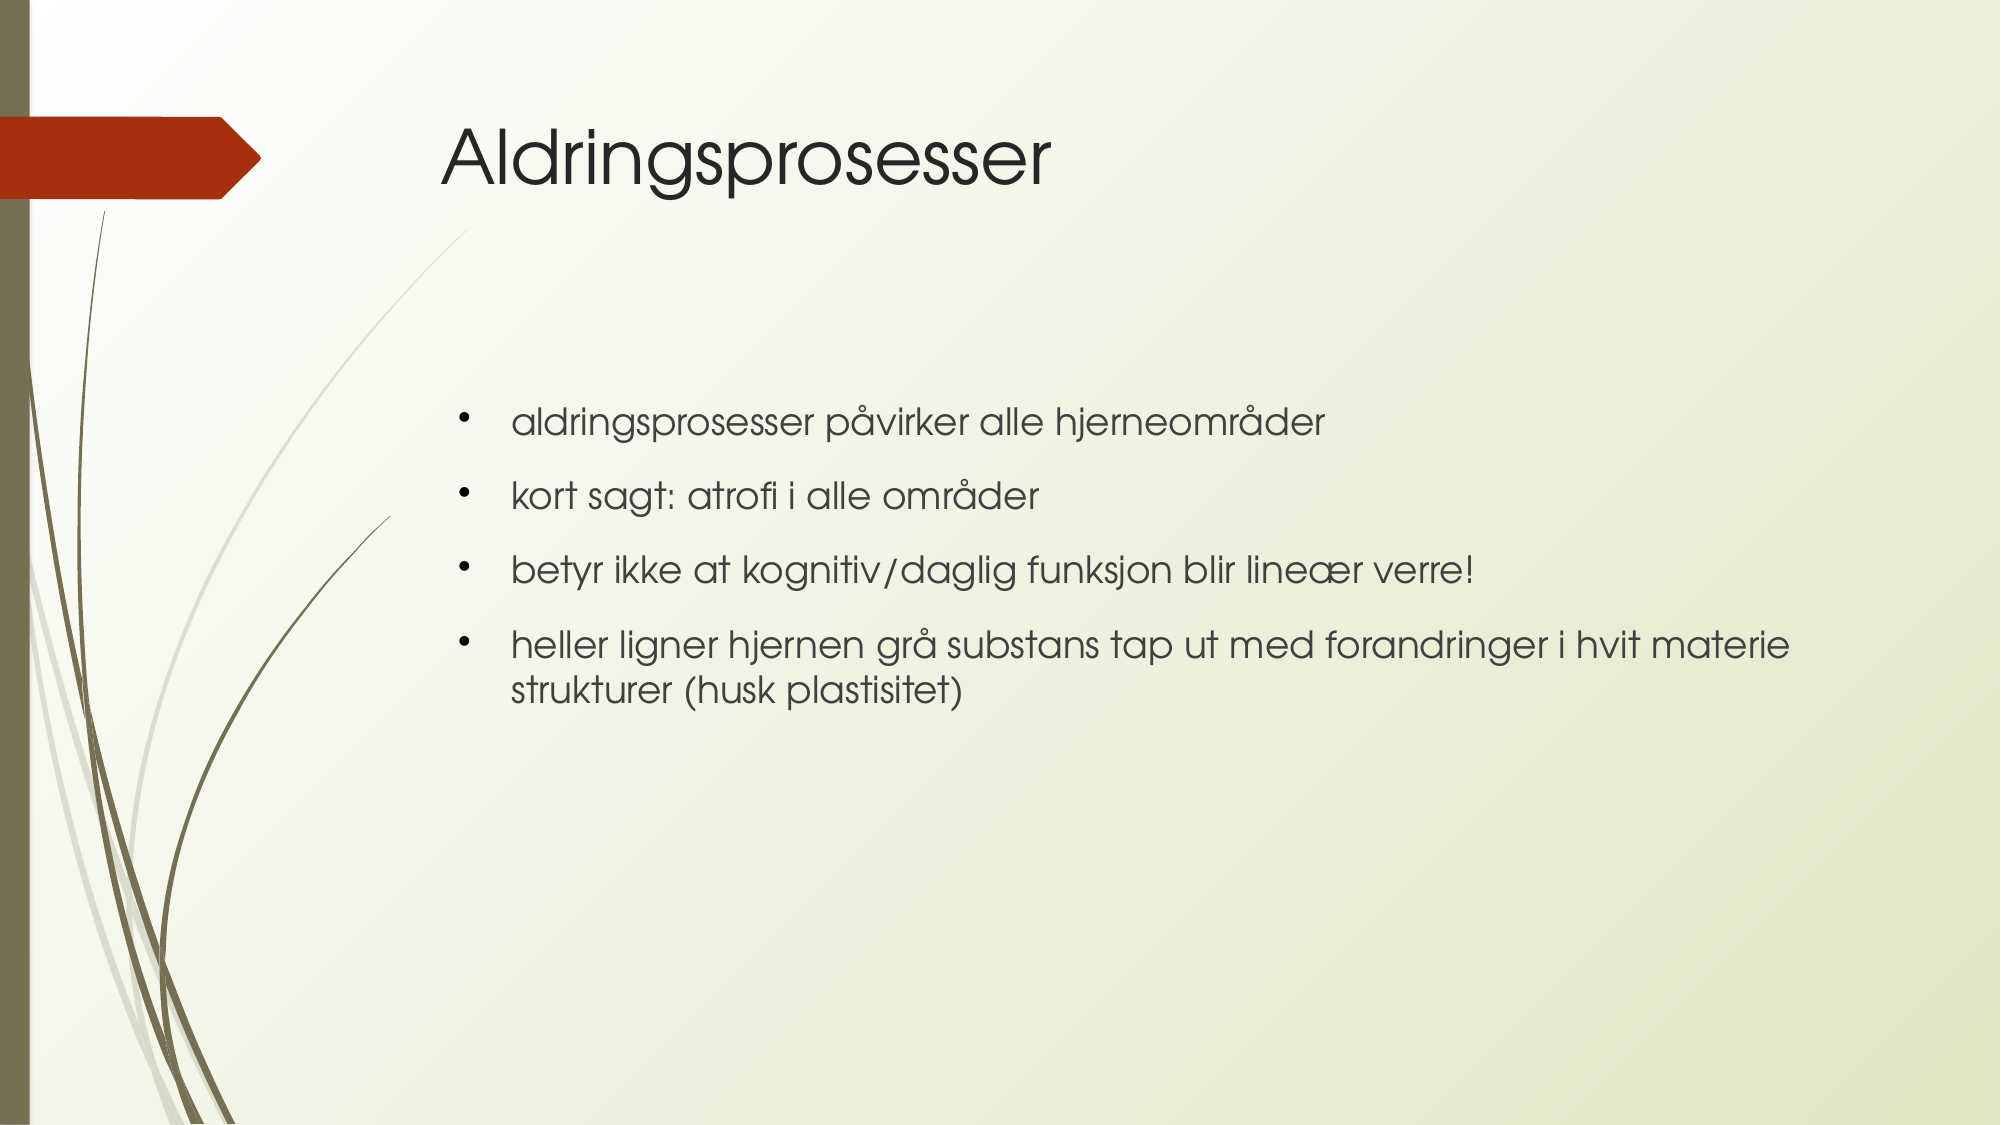

Aldringsprosesser

aldringsprosesser påvirker alle hjerneområder
kort sagt: atrofi i alle områder
betyr ikke at kognitiv/daglig funksjon blir lineær verre!
heller ligner hjernen grå substans tap ut med forandringer i hvit materie strukturer (husk plastisitet)